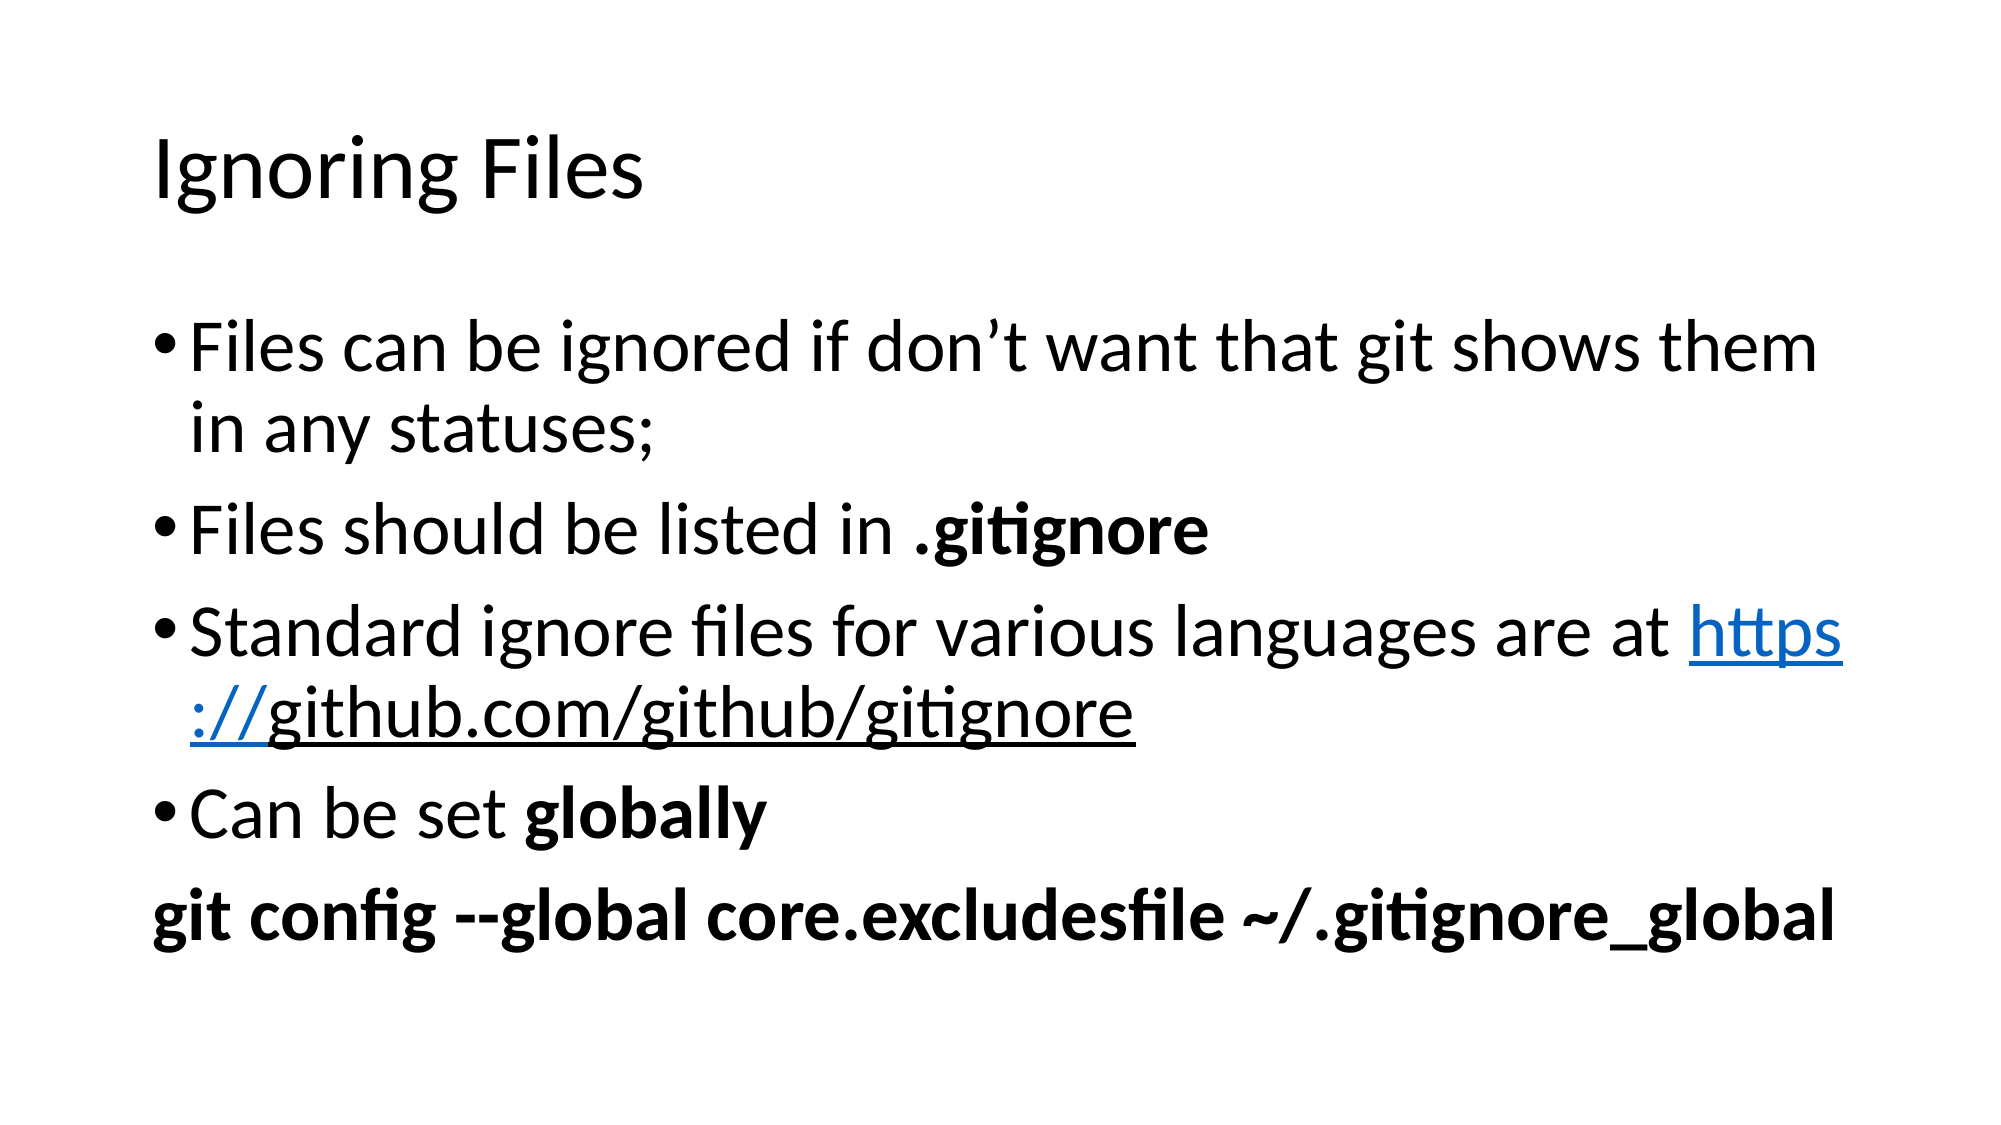

# Ignoring Files
Files can be ignored if don’t want that git shows them in any statuses;
Files should be listed in .gitignore
Standard ignore files for various languages are at https://github.com/github/gitignore
Can be set globally
git config --global core.excludesfile ~/.gitignore_global